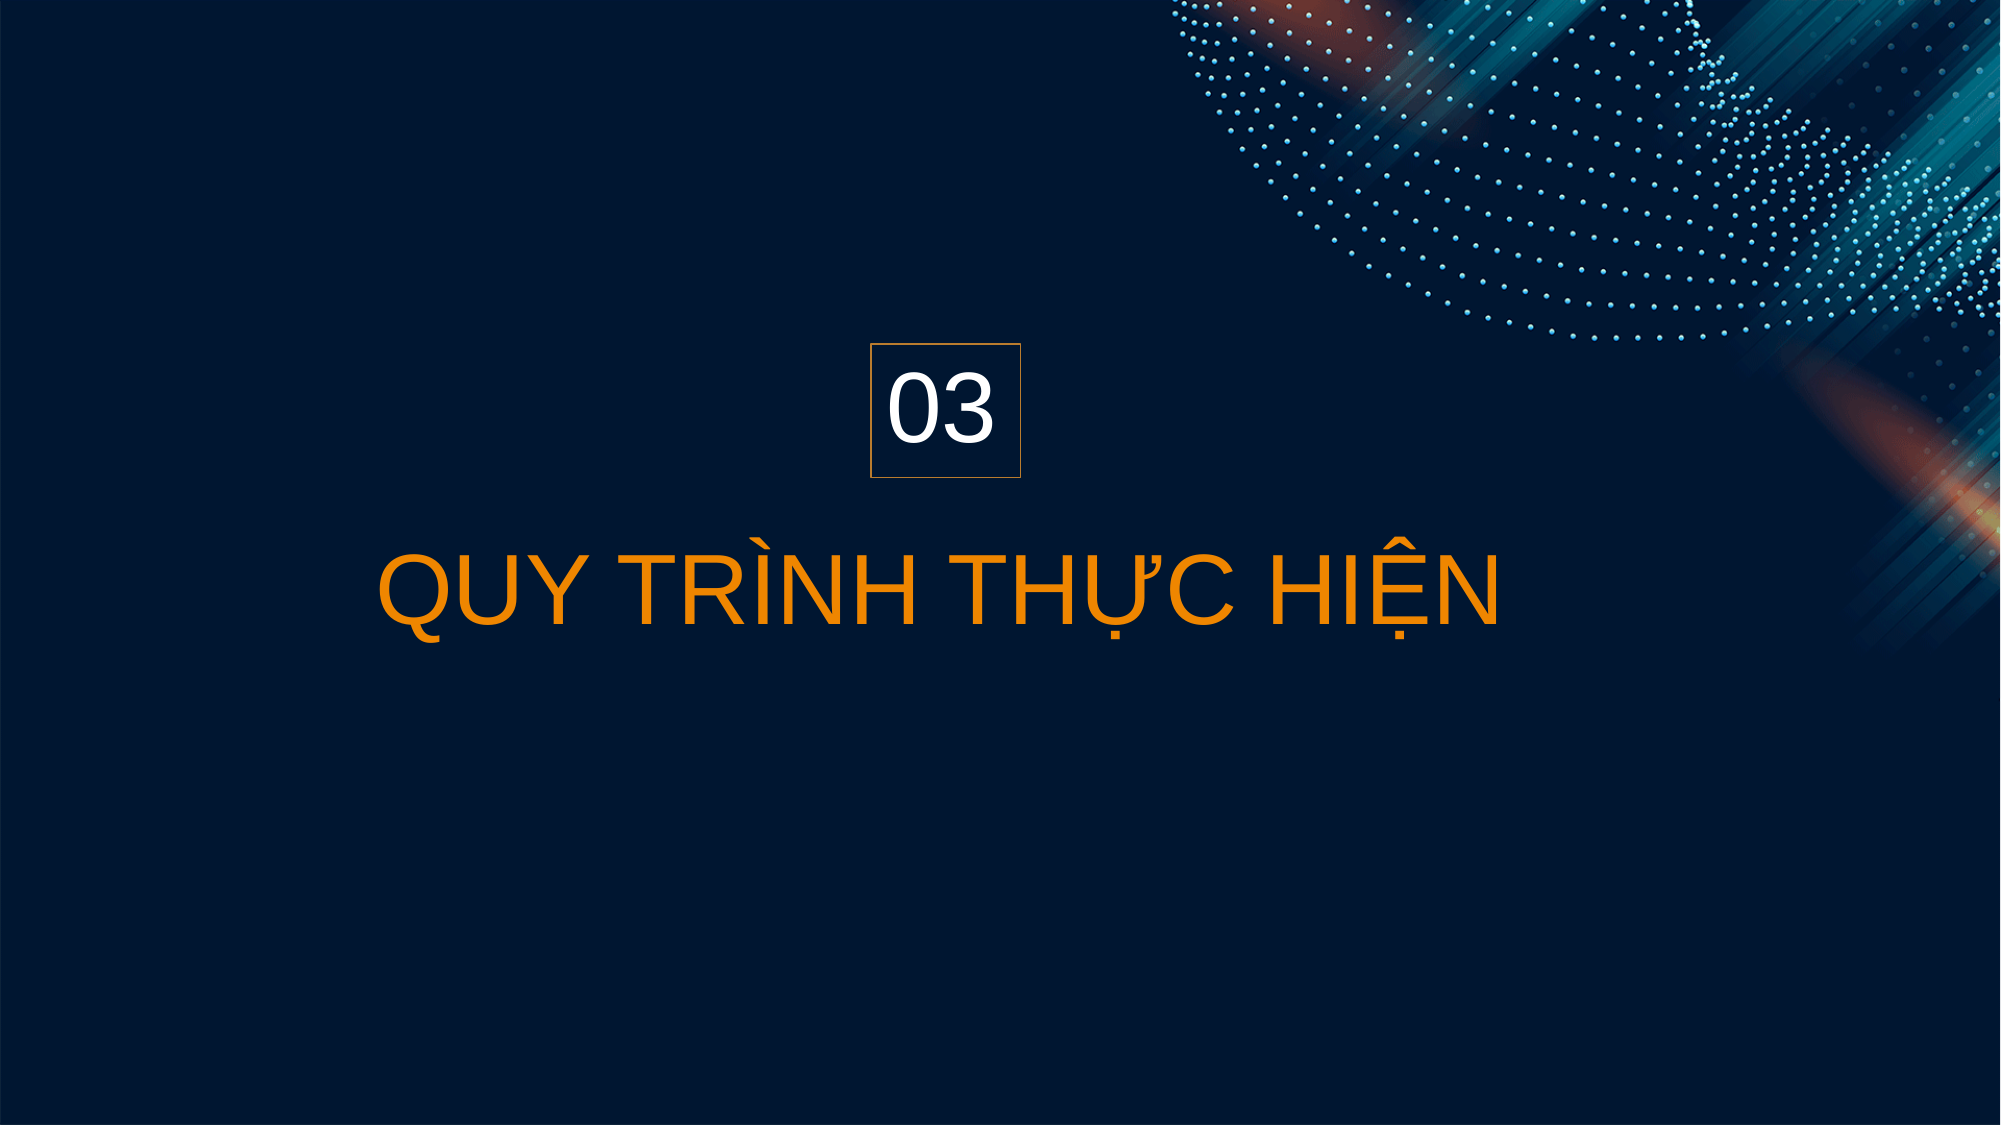

Giải pháp công nghệ

03
QUY TRÌNH THỰC HIỆN